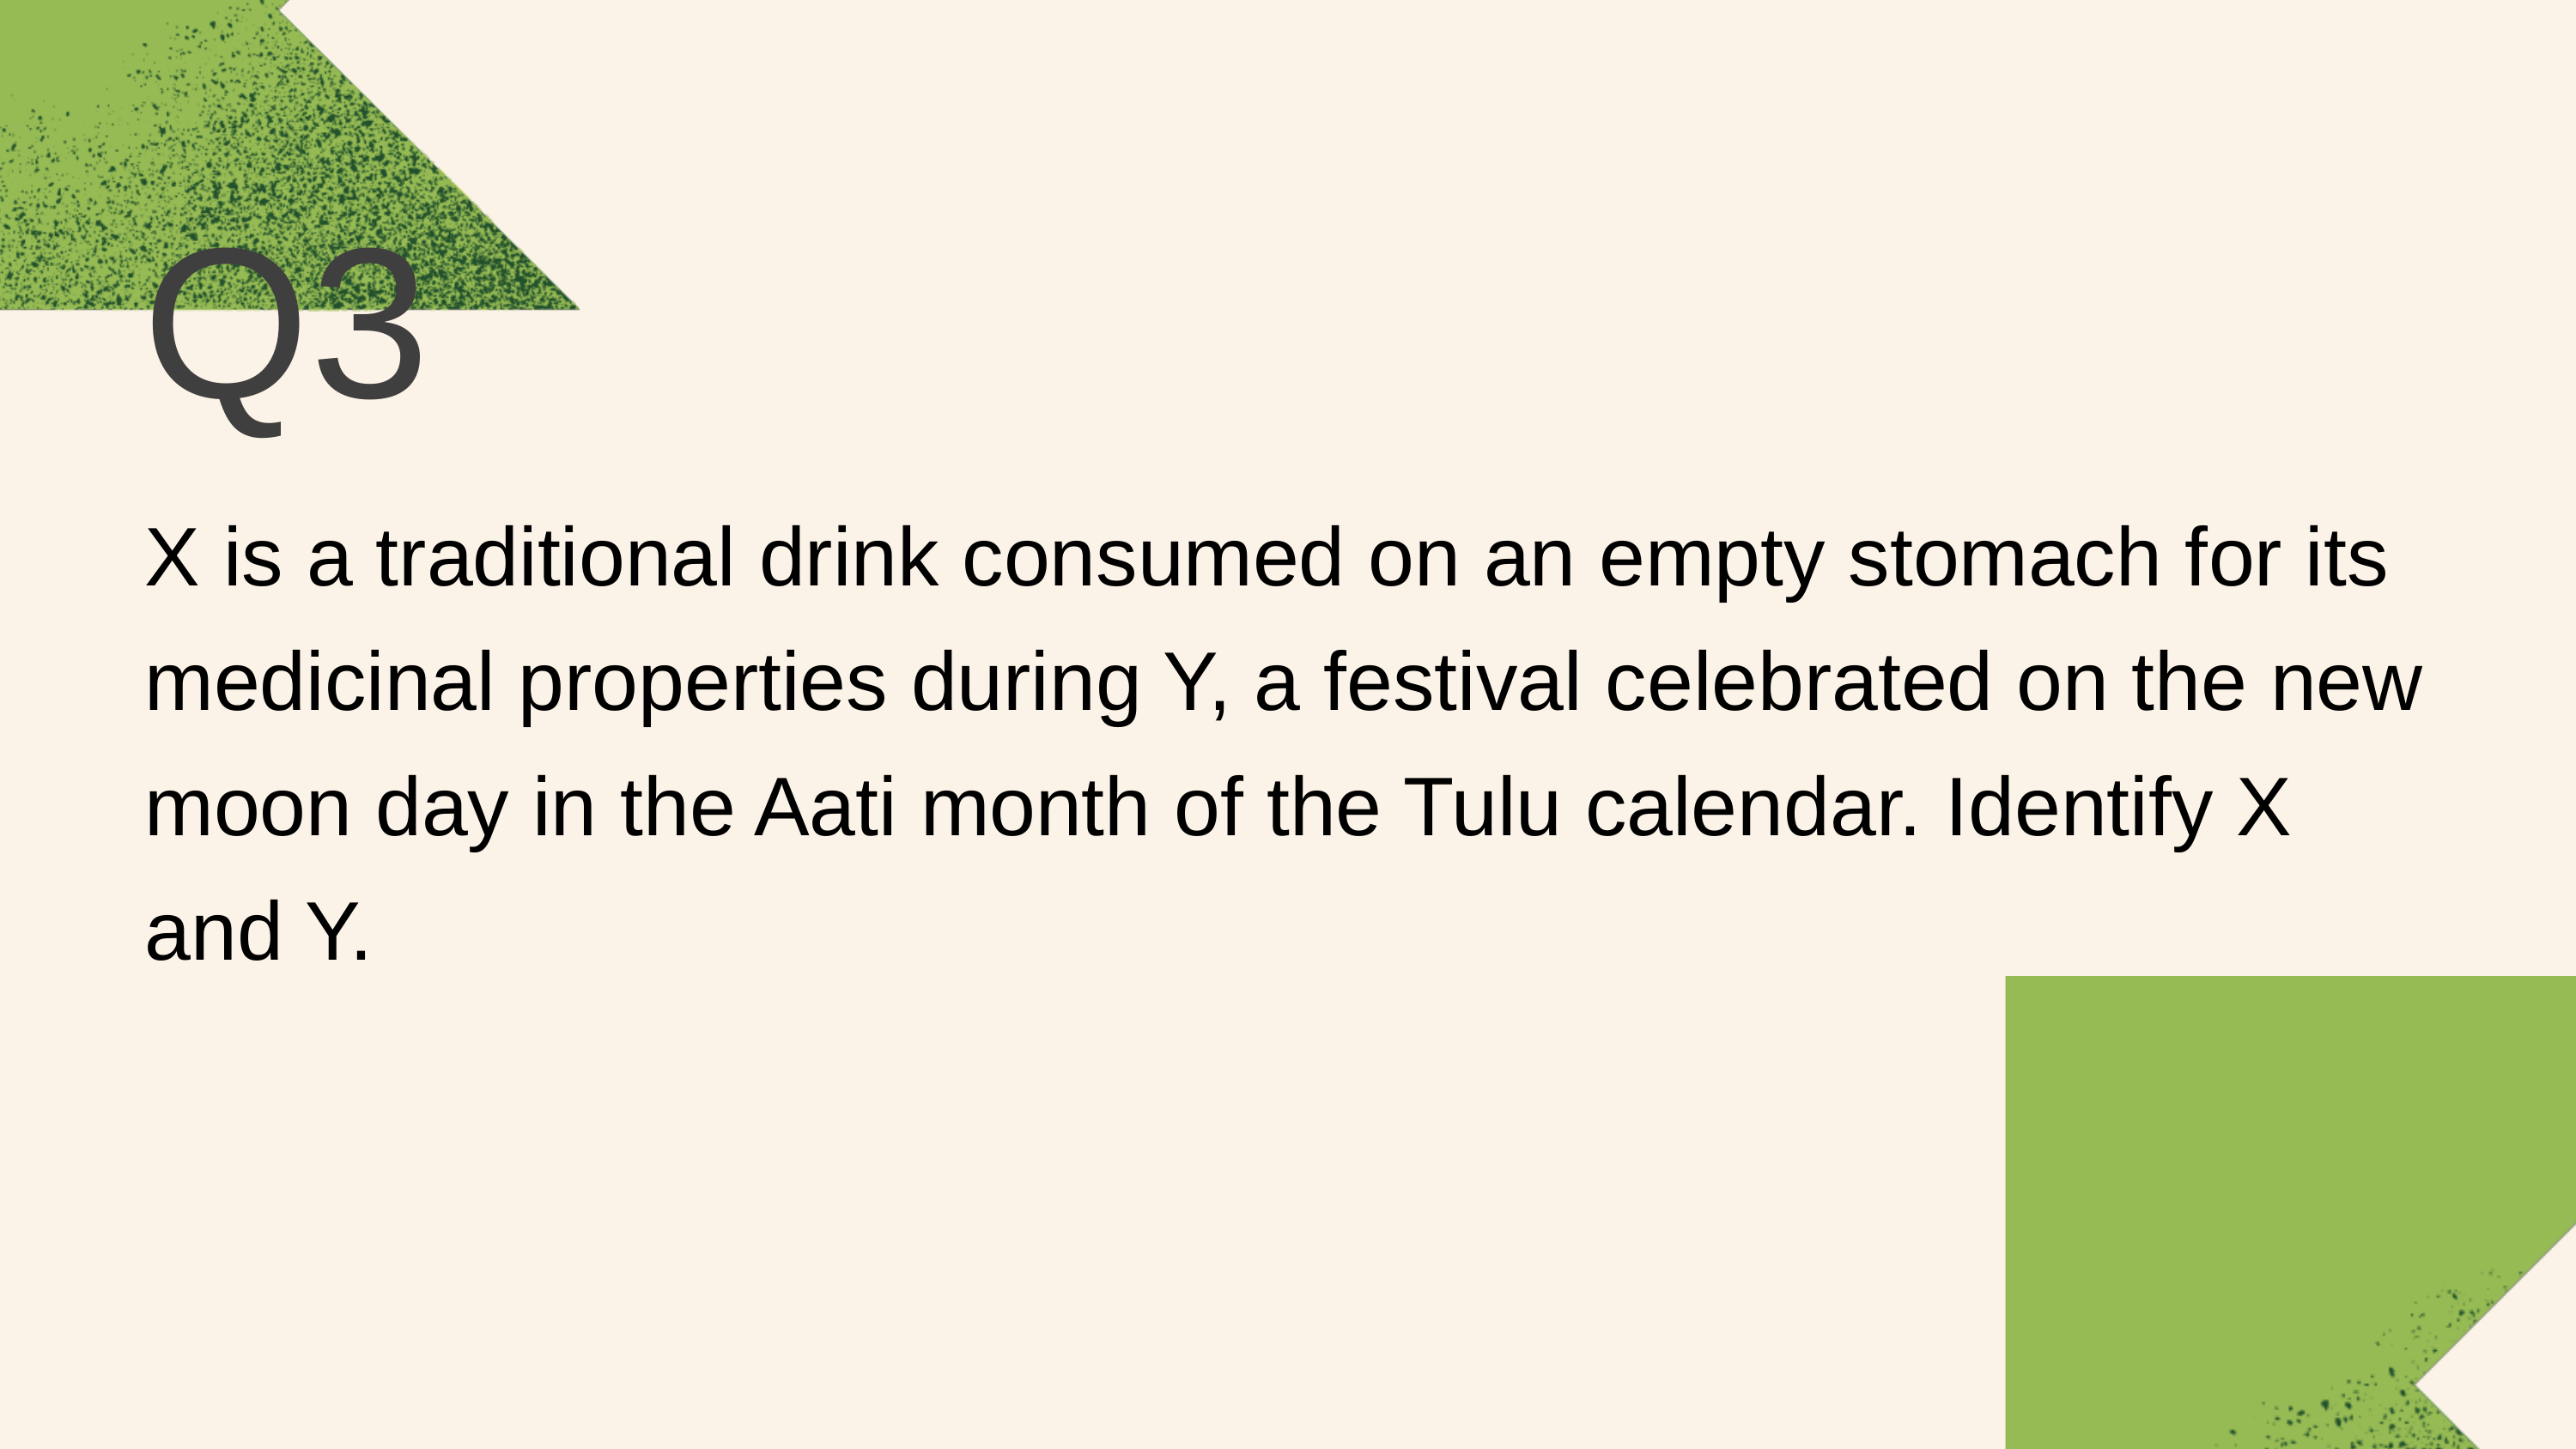

Q3
X is a traditional drink consumed on an empty stomach for its medicinal properties during Y, a festival celebrated on the new moon day in the Aati month of the Tulu calendar. Identify X and Y.